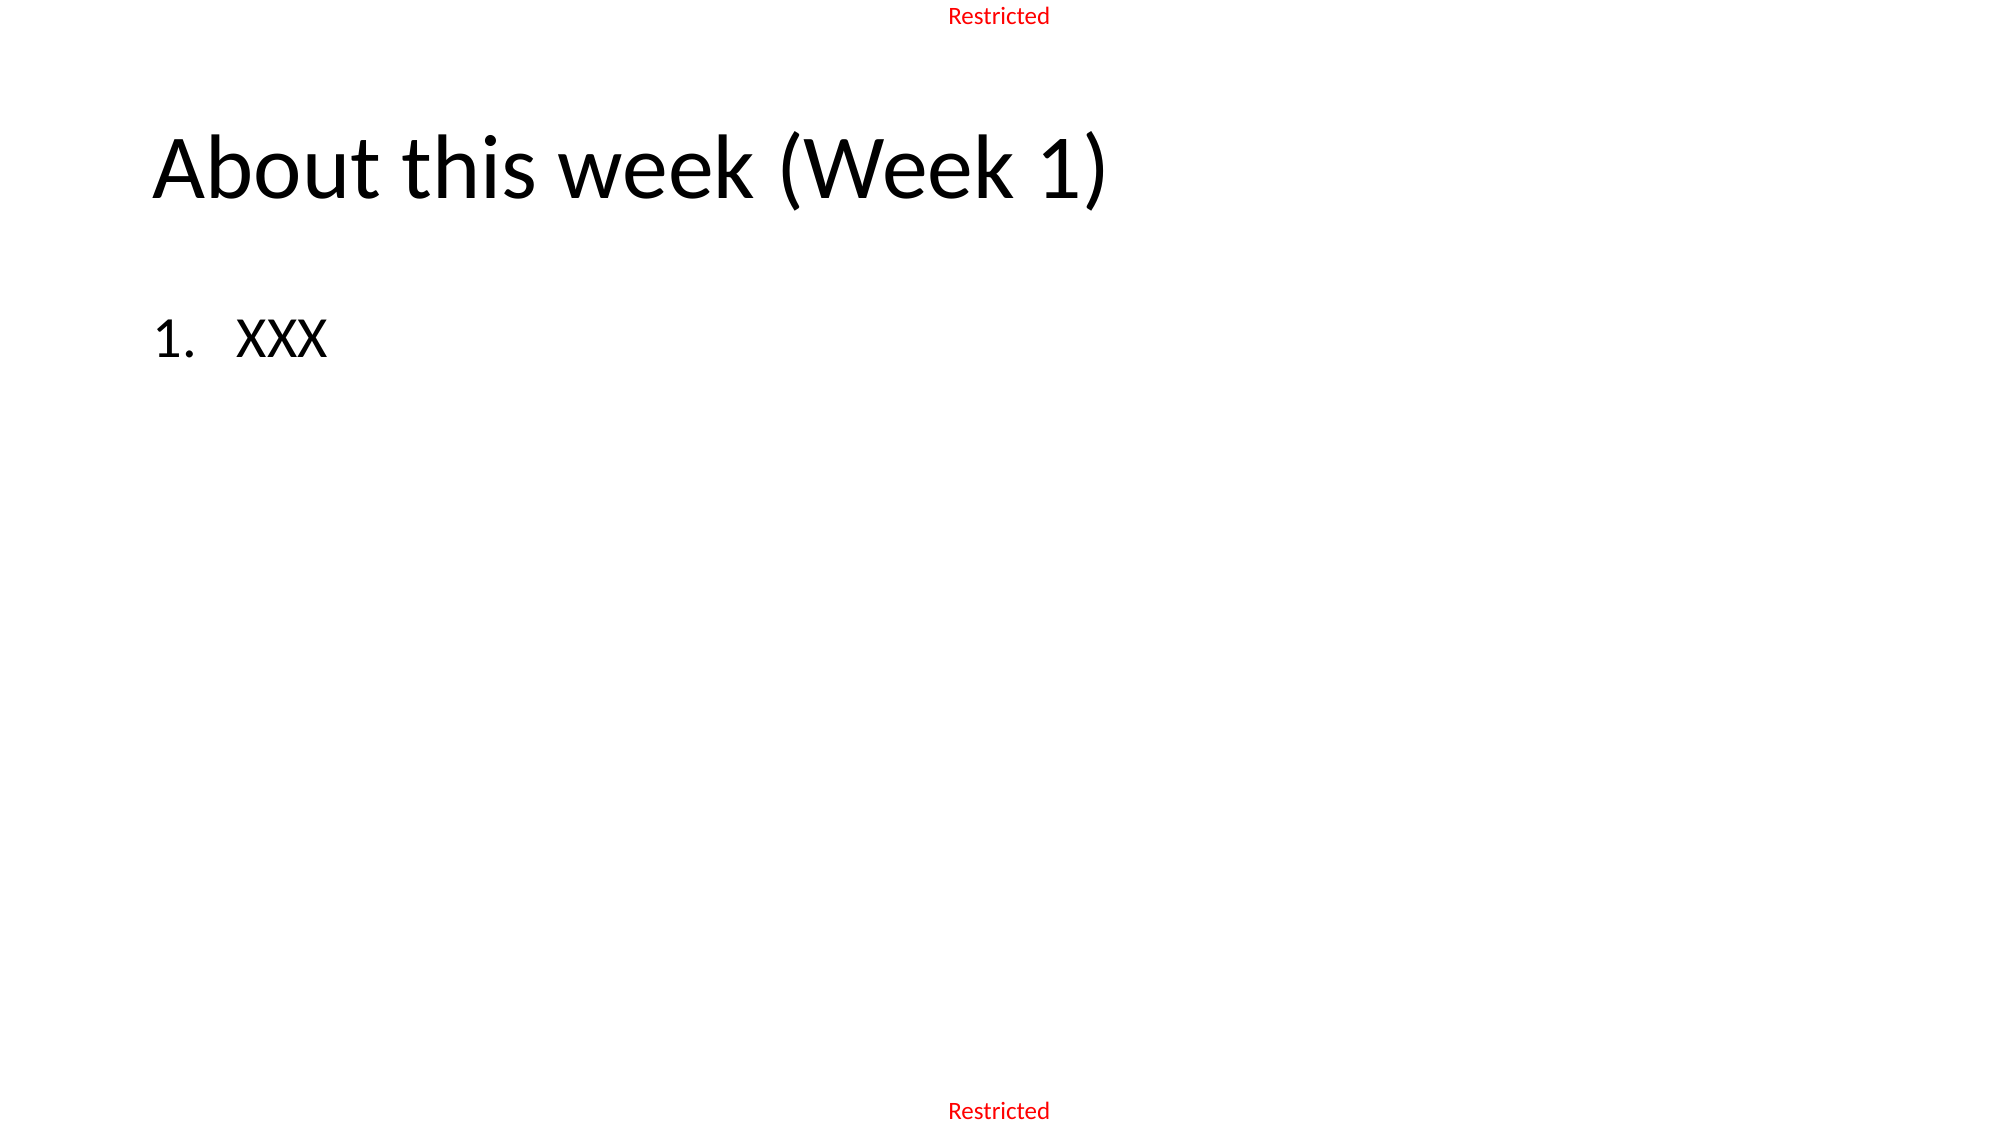

# About this week (Week 1)
XXX